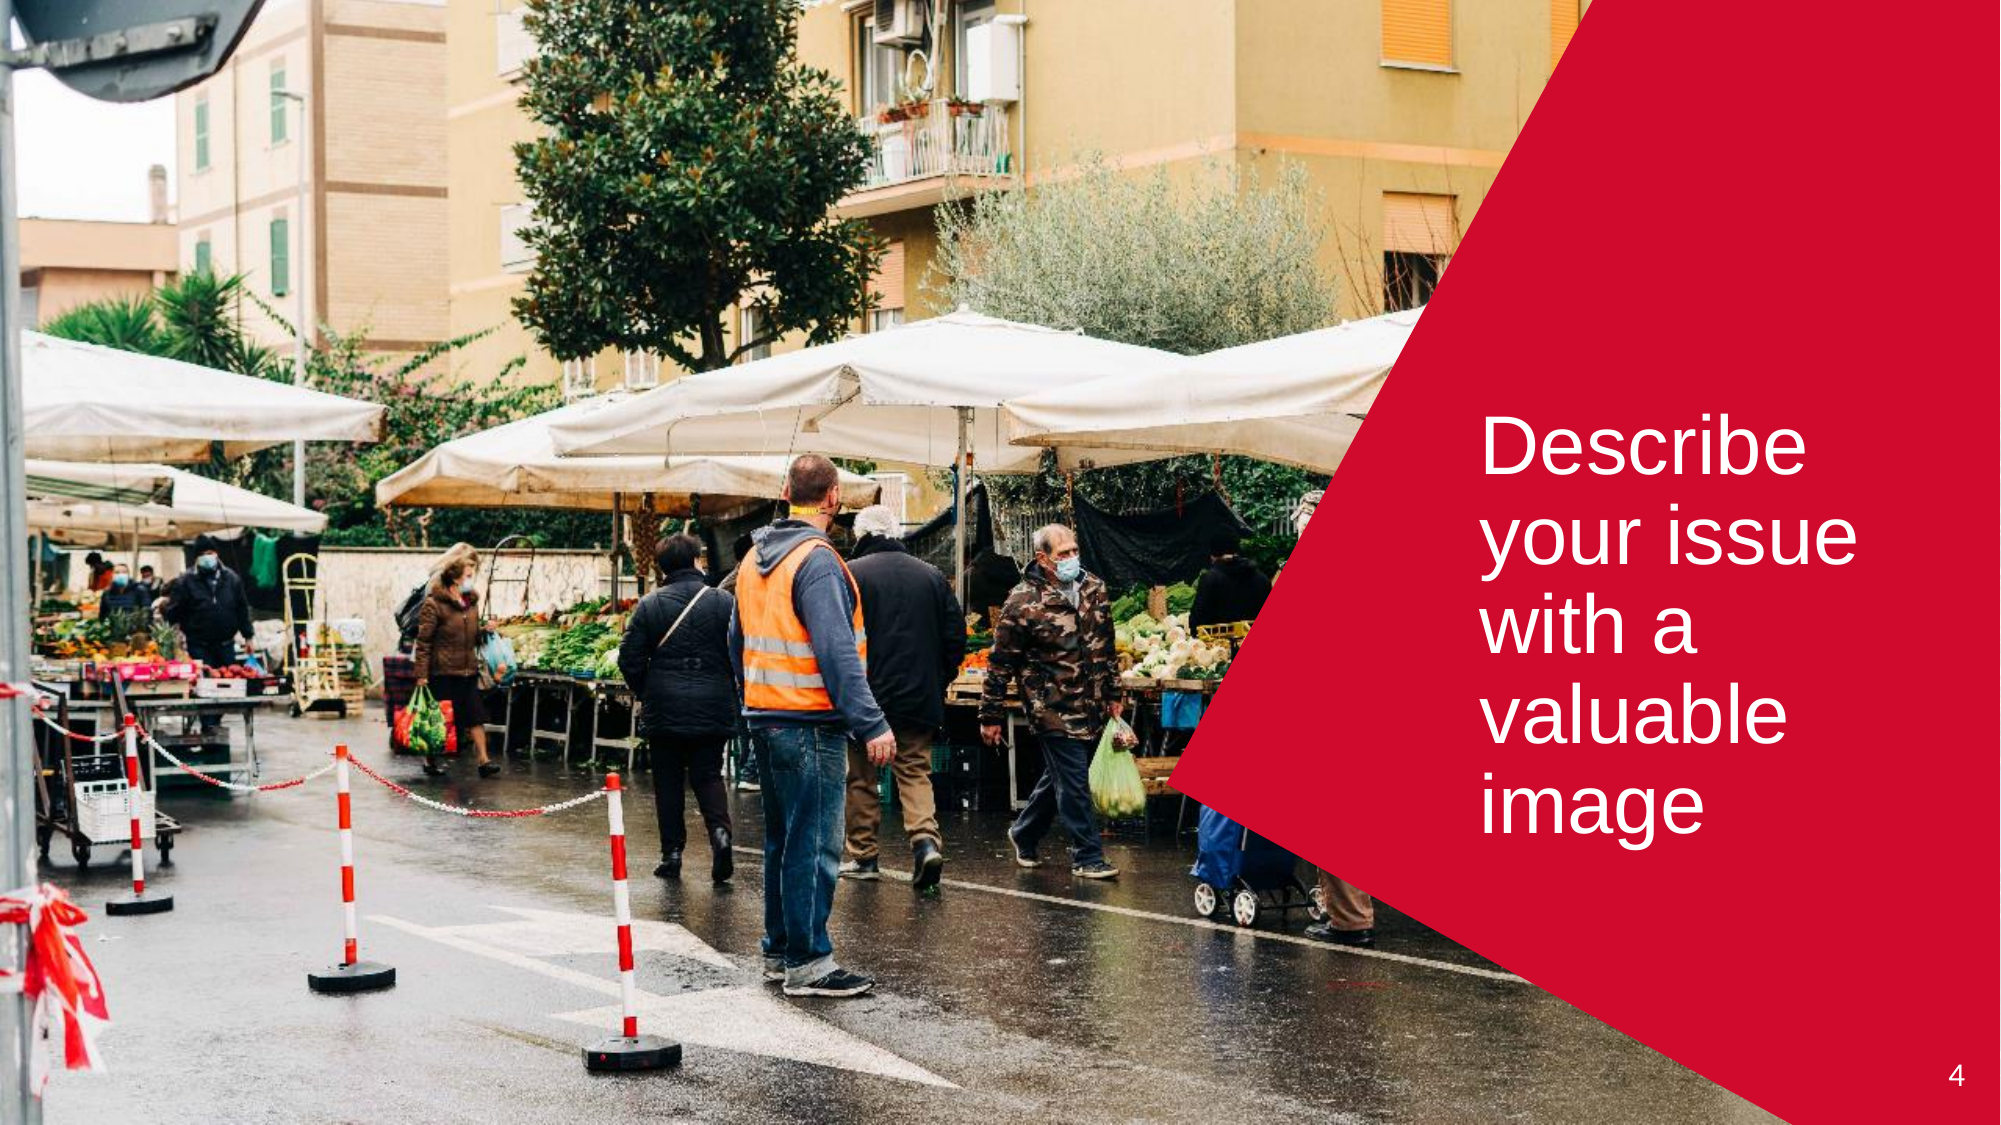

Describe your issue with a valuable image
4